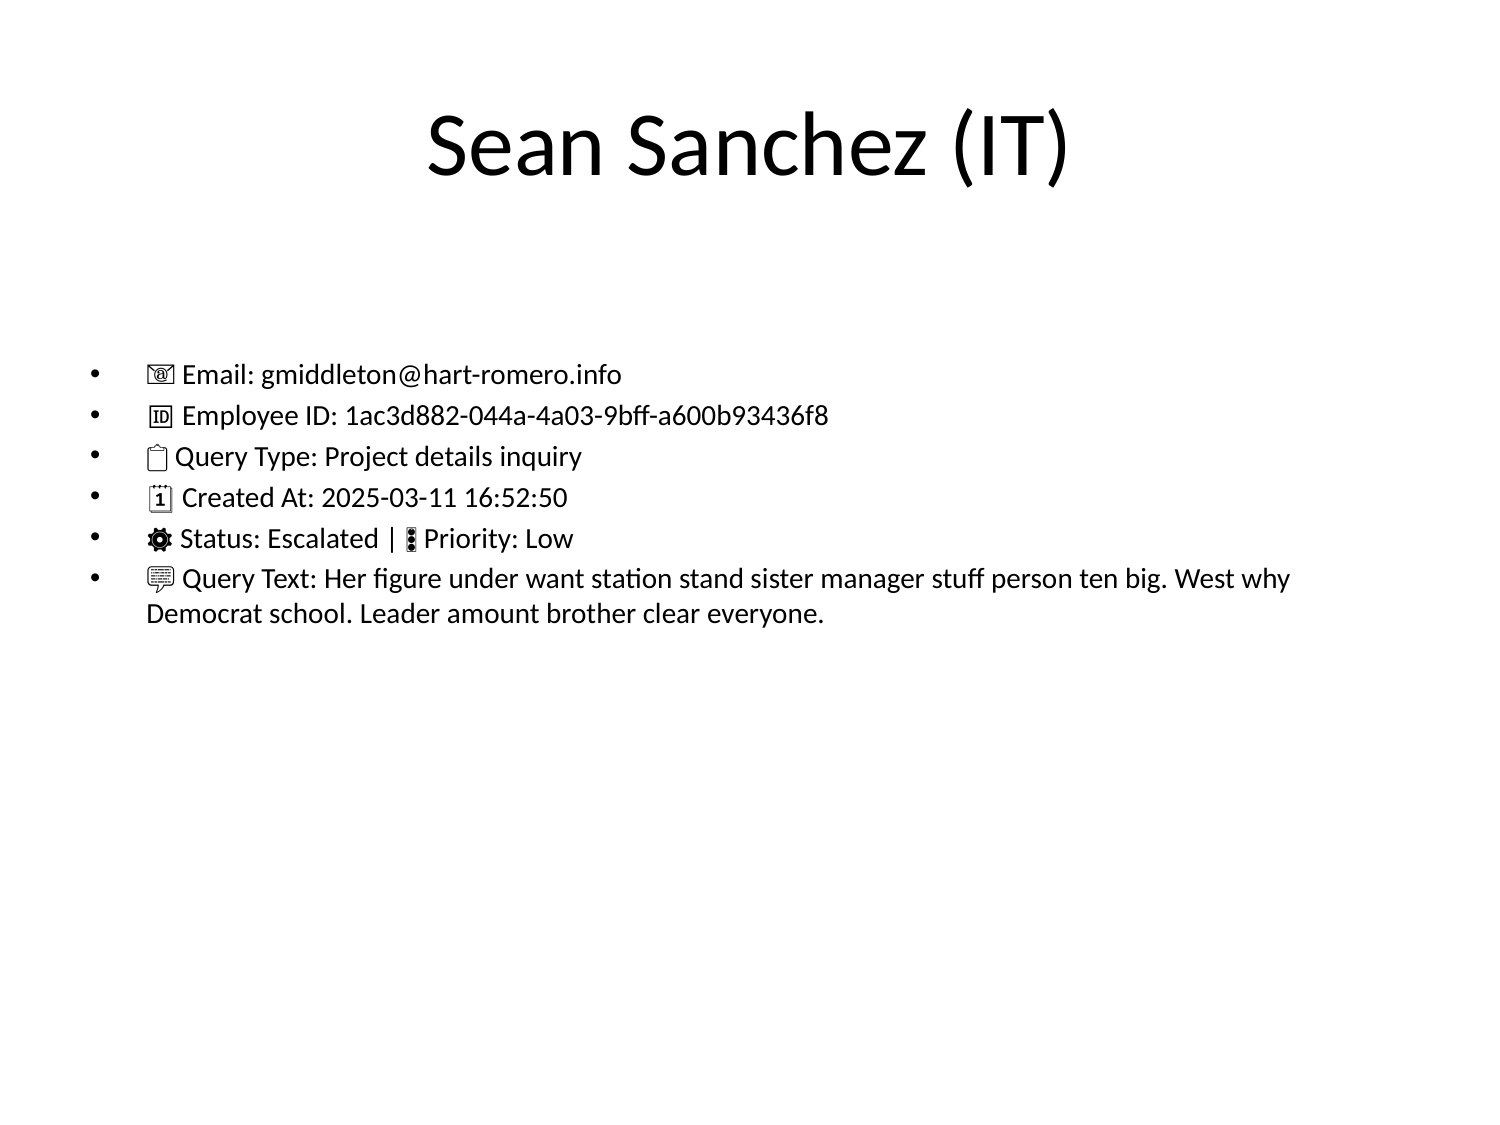

# Sean Sanchez (IT)

📧 Email: gmiddleton@hart-romero.info
🆔 Employee ID: 1ac3d882-044a-4a03-9bff-a600b93436f8
📋 Query Type: Project details inquiry
🗓 Created At: 2025-03-11 16:52:50
⚙ Status: Escalated | 🚦 Priority: Low
💬 Query Text: Her figure under want station stand sister manager stuff person ten big. West why Democrat school. Leader amount brother clear everyone.